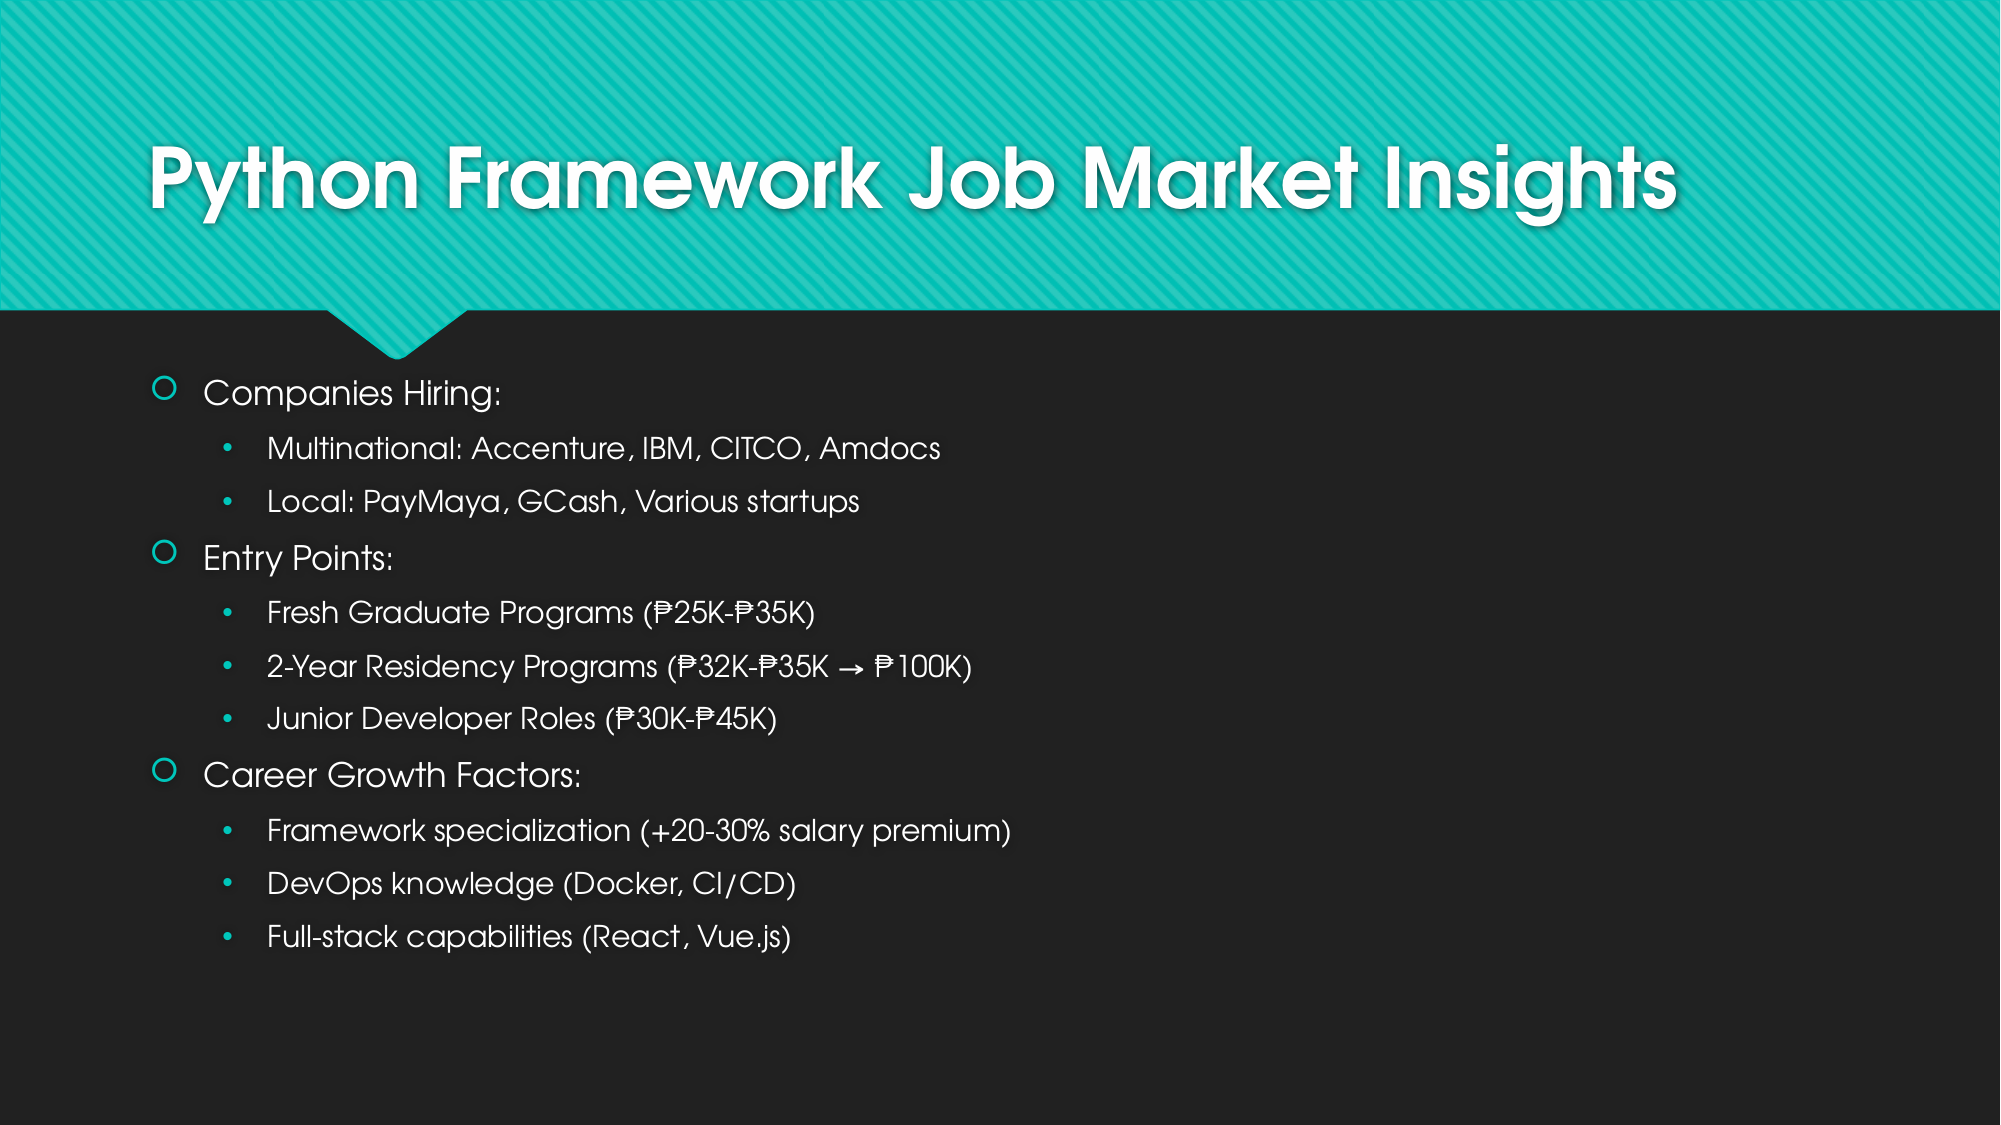

# Python Framework Job Market Insights
Companies Hiring:
Multinational: Accenture, IBM, CITCO, Amdocs
Local: PayMaya, GCash, Various startups
Entry Points:
Fresh Graduate Programs (₱25K-₱35K)
2-Year Residency Programs (₱32K-₱35K → ₱100K)
Junior Developer Roles (₱30K-₱45K)
Career Growth Factors:
Framework specialization (+20-30% salary premium)
DevOps knowledge (Docker, CI/CD)
Full-stack capabilities (React, Vue.js)